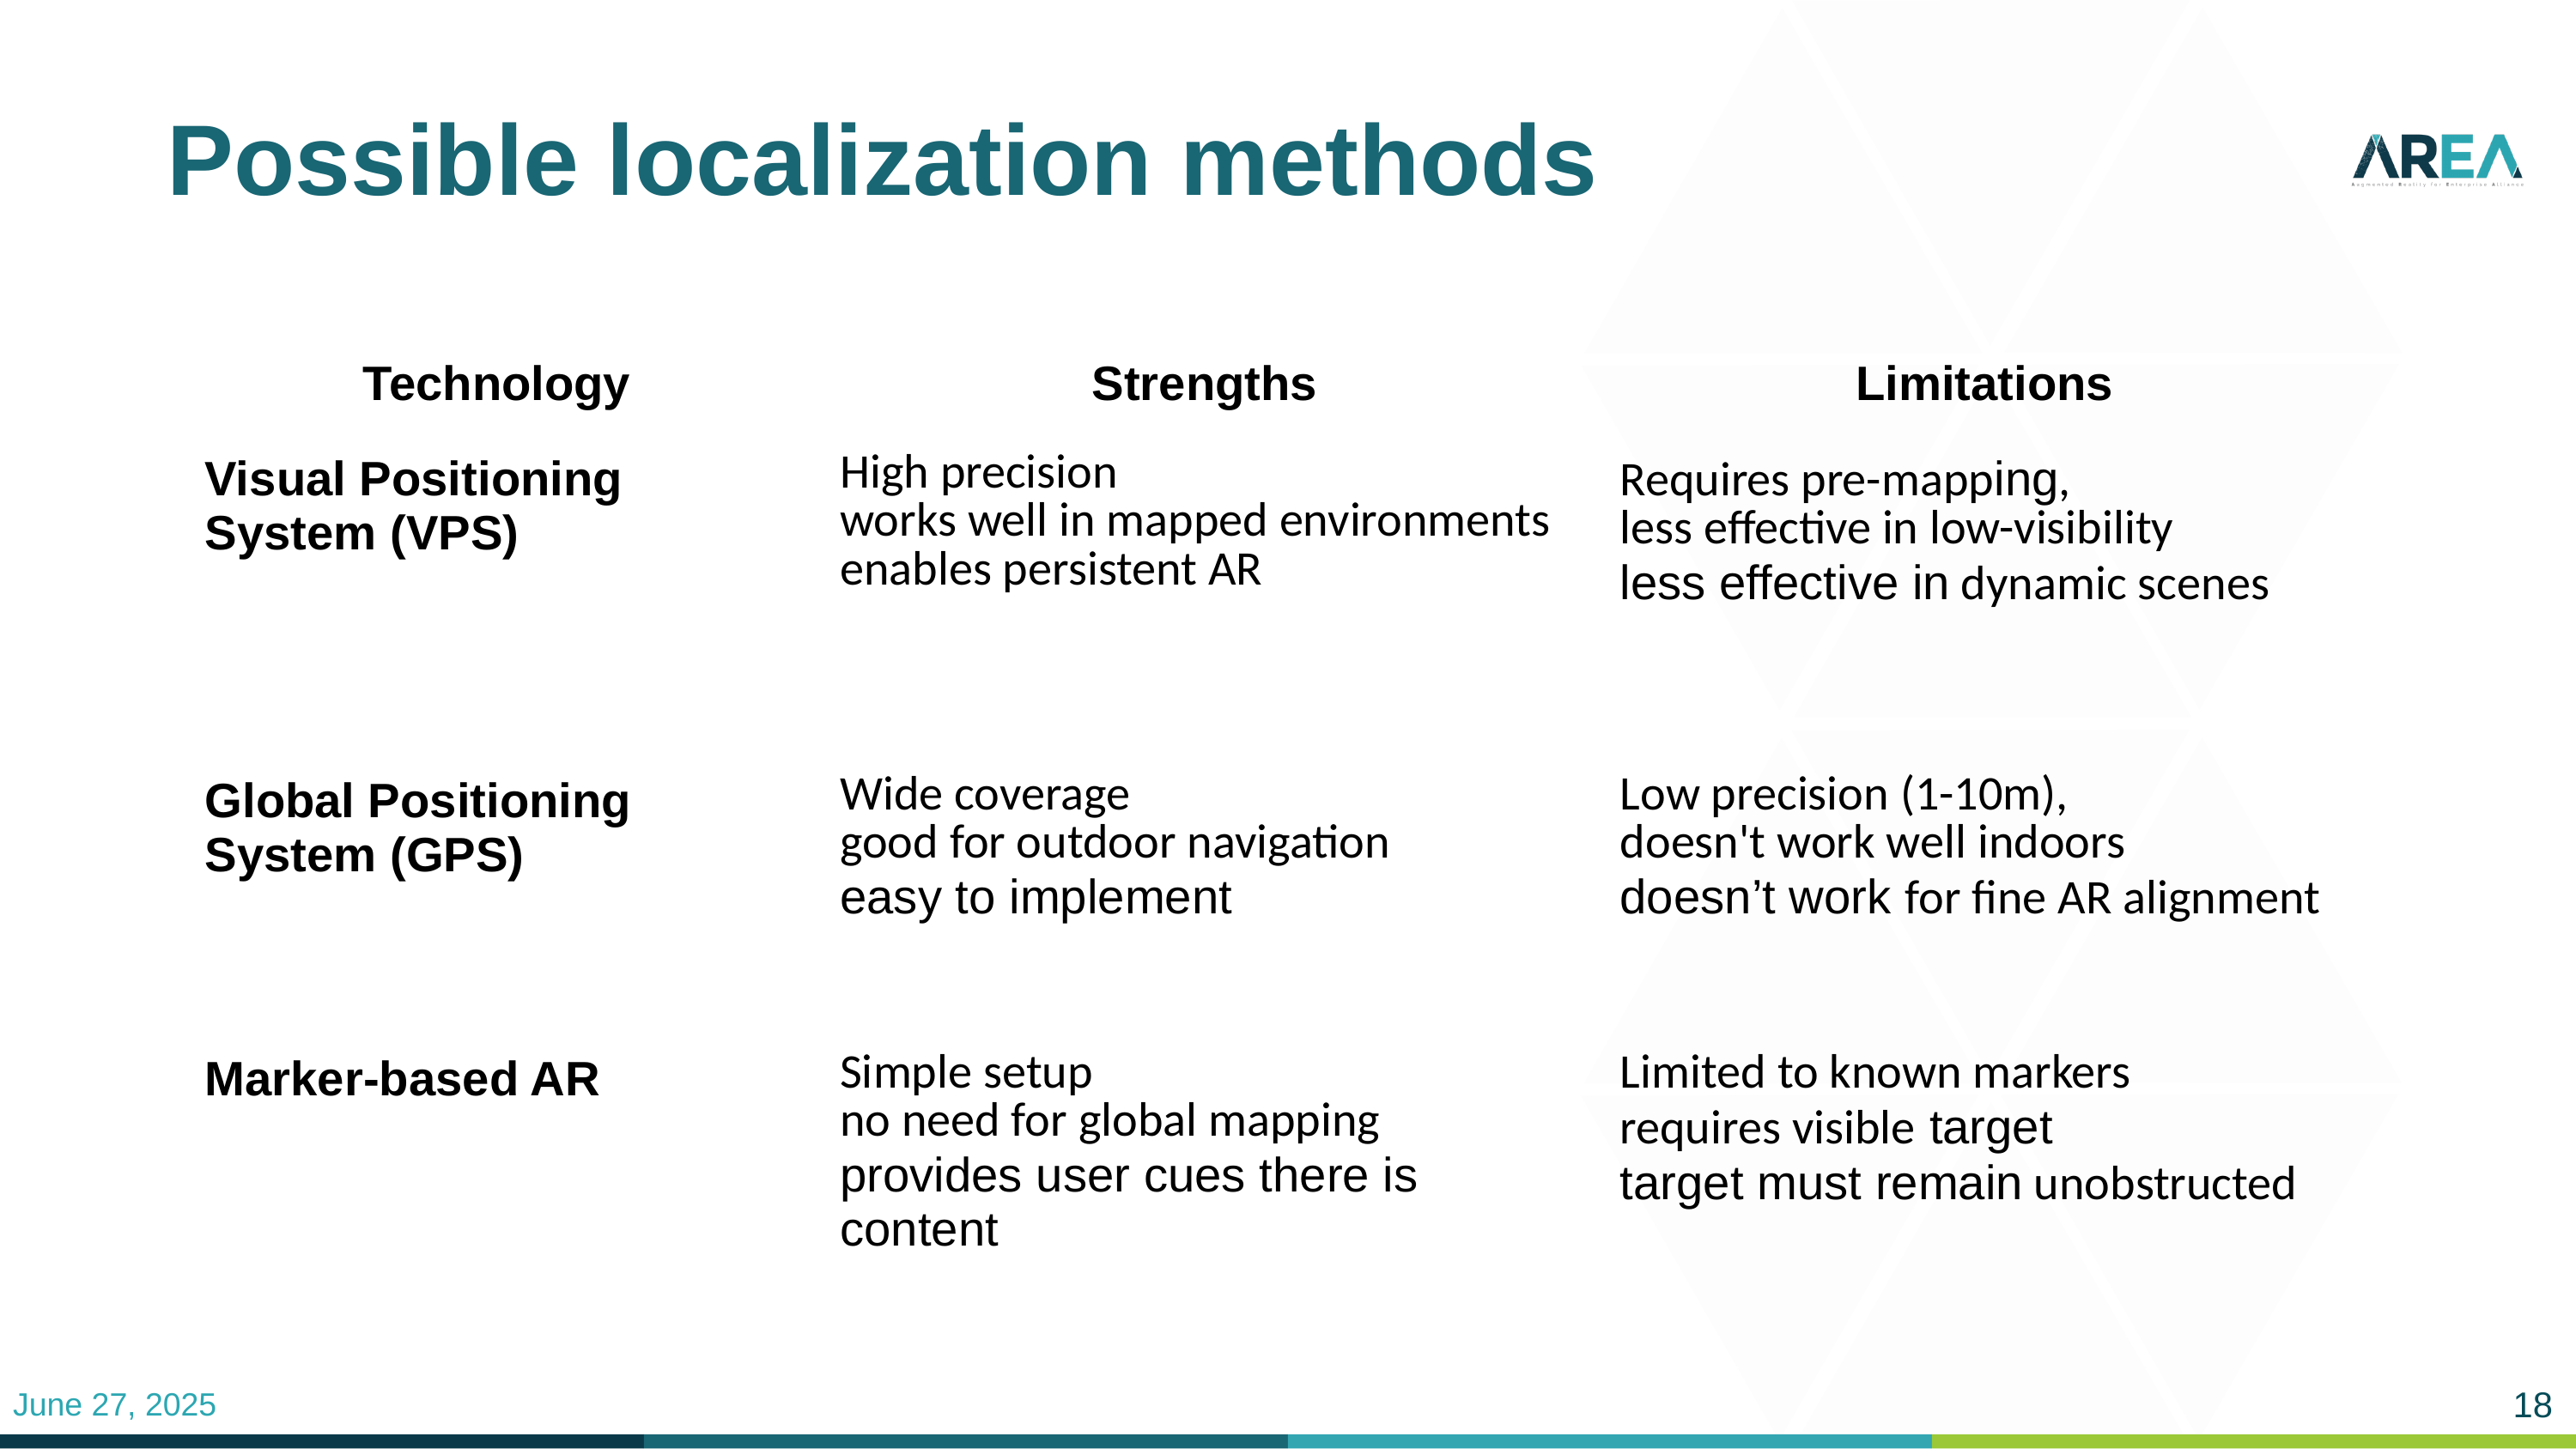

# Possible localization methods
| Technology | Strengths | Limitations |
| --- | --- | --- |
| Visual Positioning System (VPS) | High precision works well in mapped environments enables persistent AR | Requires pre-mapping, less effective in low-visibility less effective in dynamic scenes |
| Global Positioning System (GPS) | Wide coverage good for outdoor navigation easy to implement | Low precision (1-10m), doesn't work well indoors doesn’t work for fine AR alignment |
| Marker-based AR | Simple setup no need for global mapping provides user cues there is content | Limited to known markers requires visible target target must remain unobstructed |
18
June 27, 2025